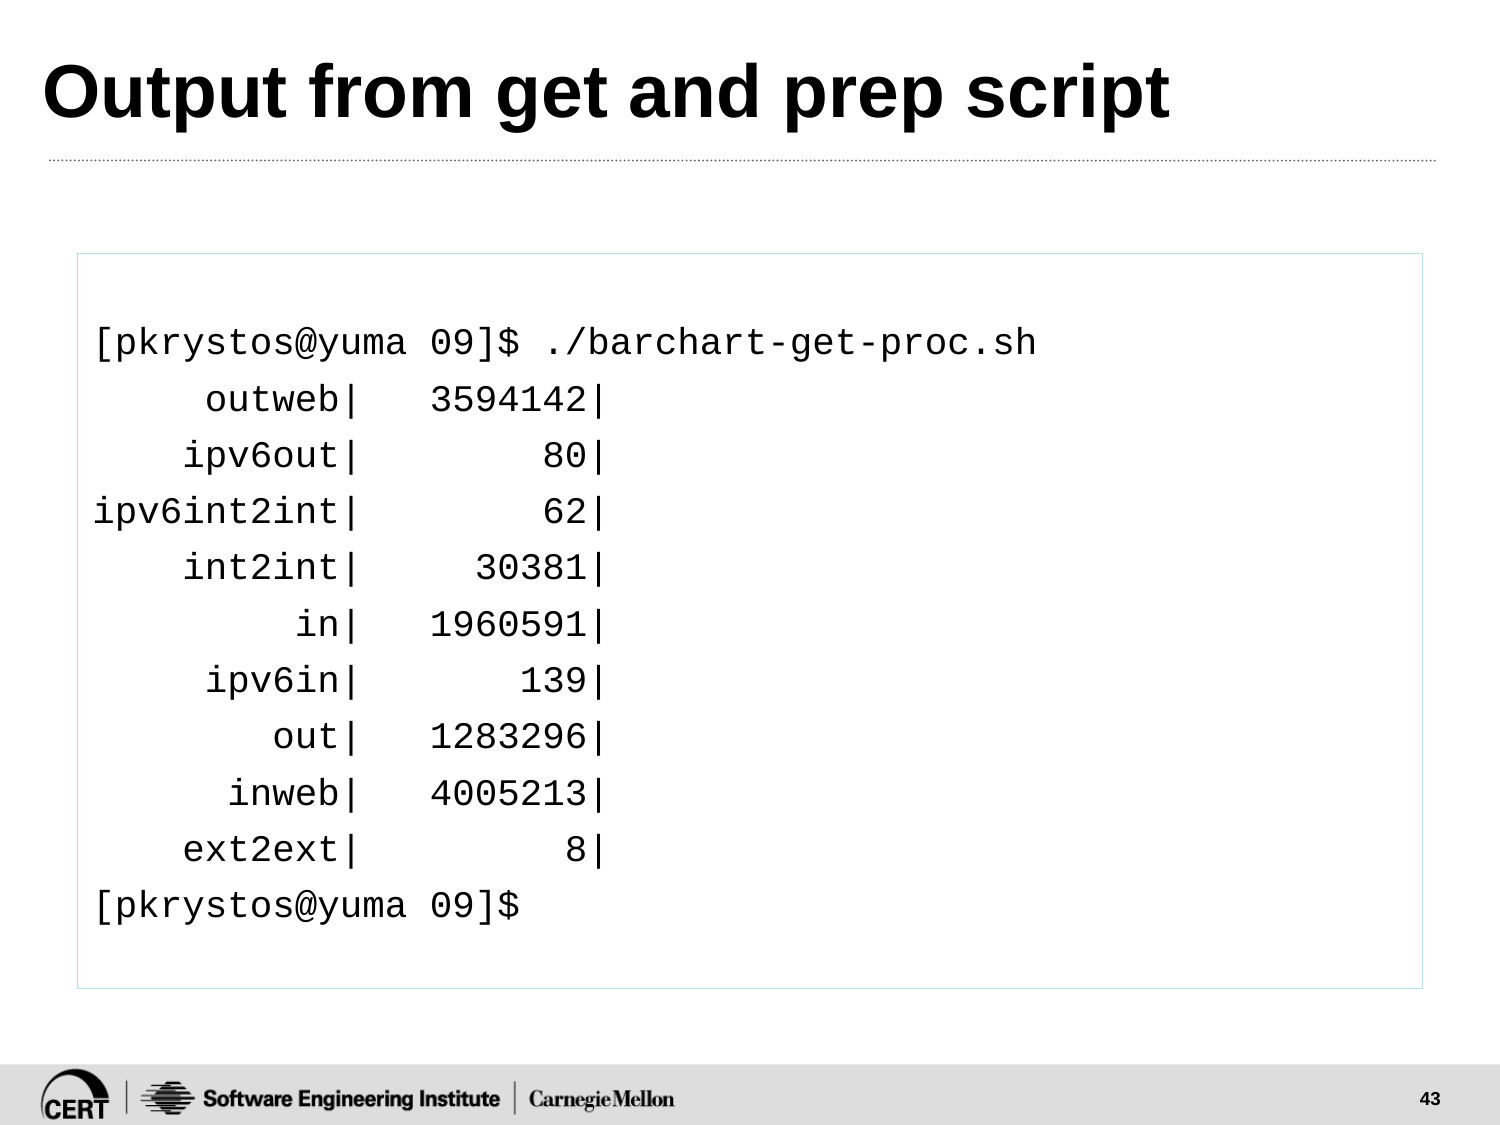

# Output from get and prep script

[pkrystos@yuma 09]$ ./barchart-get-proc.sh
     outweb|   3594142|
    ipv6out|        80|
ipv6int2int|        62|
    int2int|     30381|
         in|   1960591|
     ipv6in|       139|
        out|   1283296|
      inweb|   4005213|
    ext2ext|         8|
[pkrystos@yuma 09]$